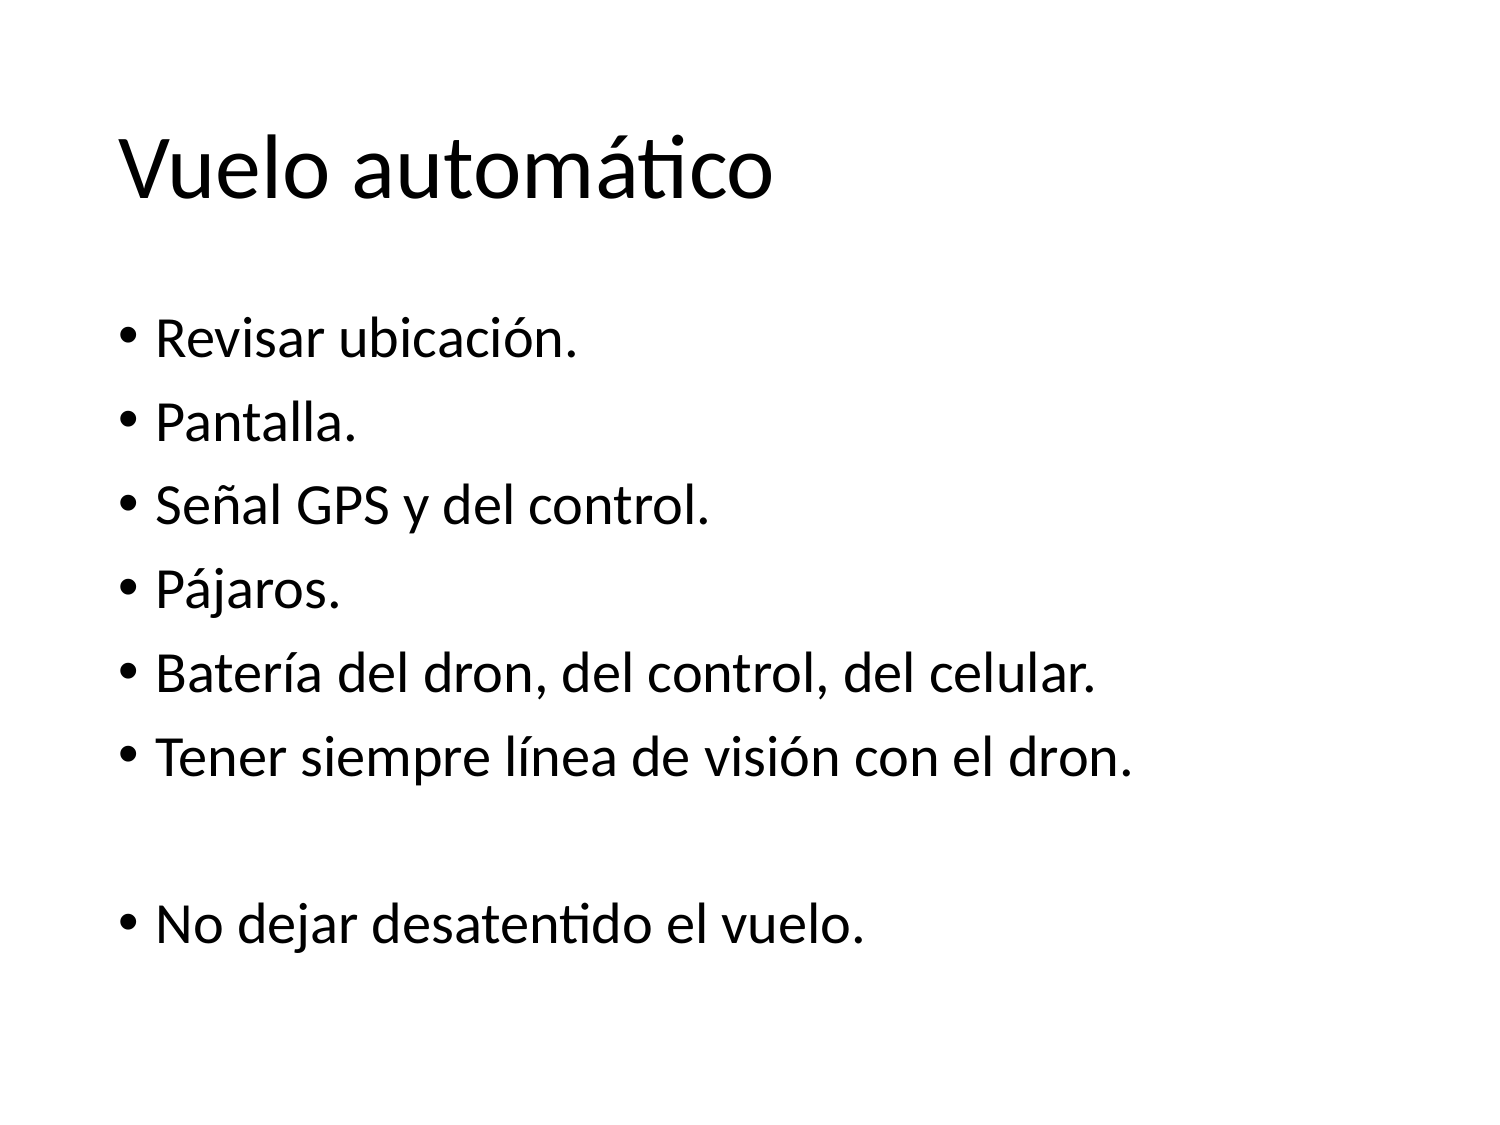

# Vuelo automático
Revisar ubicación.
Pantalla.
Señal GPS y del control.
Pájaros.
Batería del dron, del control, del celular.
Tener siempre línea de visión con el dron.

No dejar desatentido el vuelo.